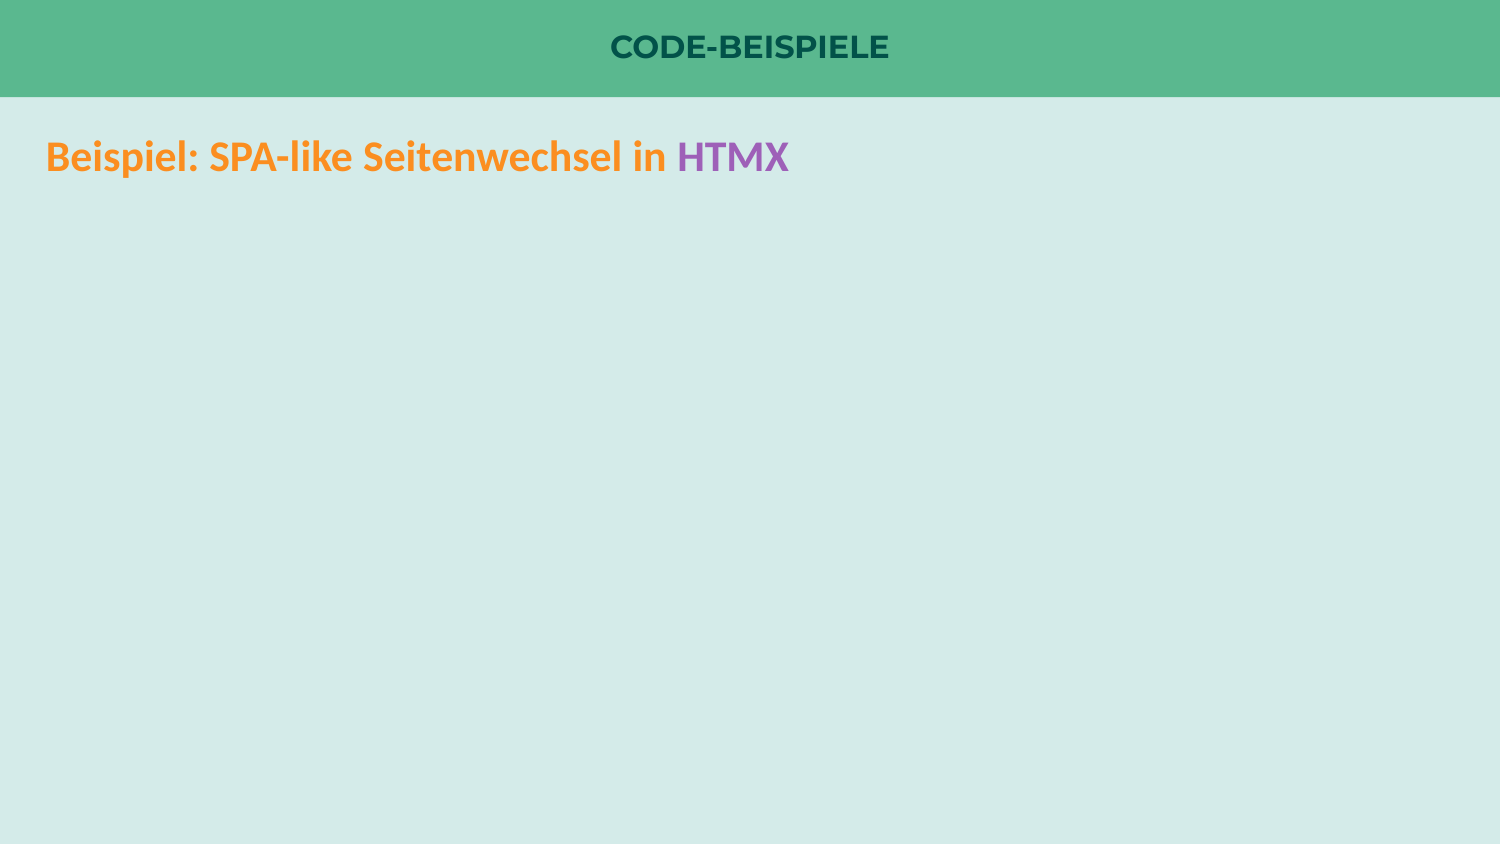

# Code-Beispiele
Beispiel: SPA-like Seitenwechsel in HTMX